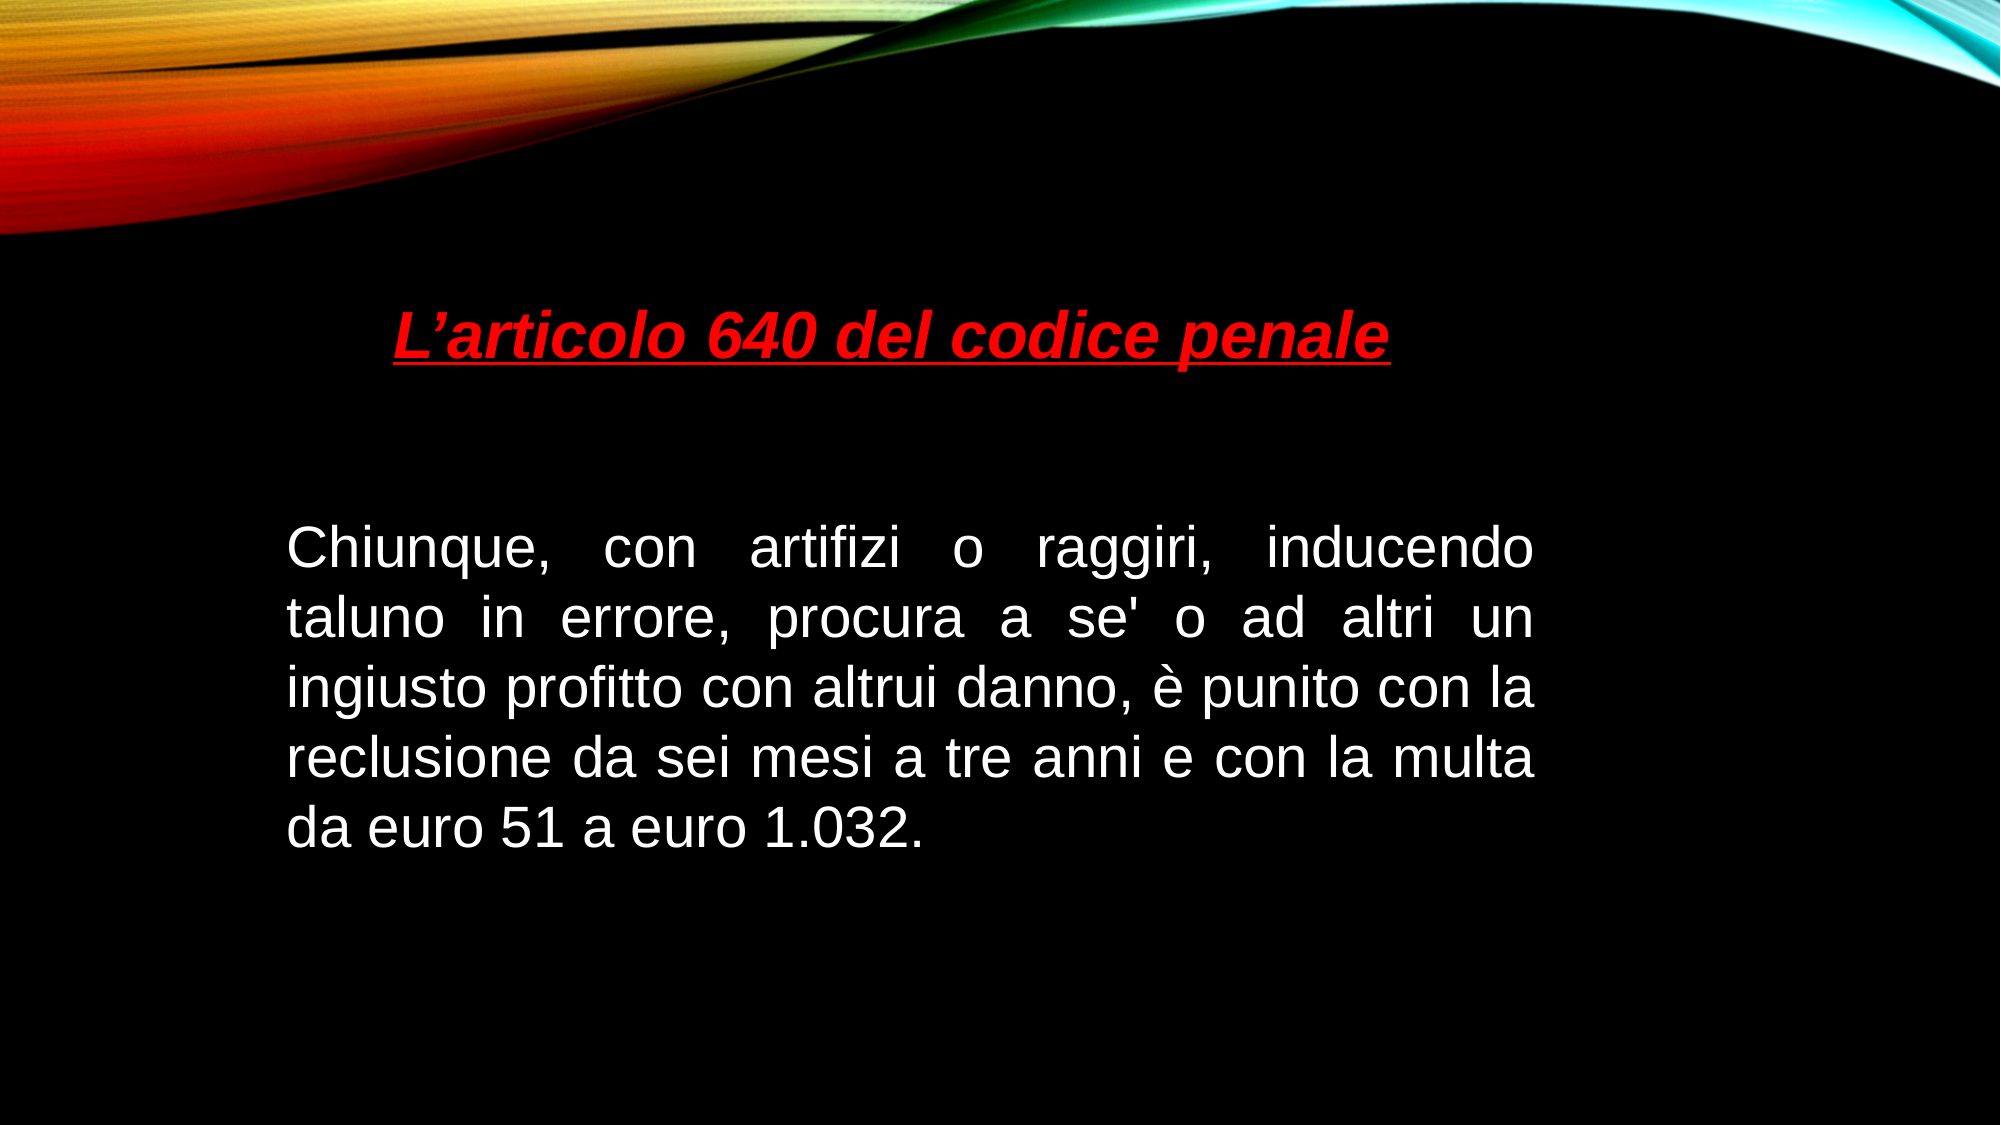

L’articolo 640 del codice penale
Chiunque, con artifizi o raggiri, inducendo taluno in errore, procura a se' o ad altri un ingiusto profitto con altrui danno, è punito con la reclusione da sei mesi a tre anni e con la multa da euro 51 a euro 1.032.